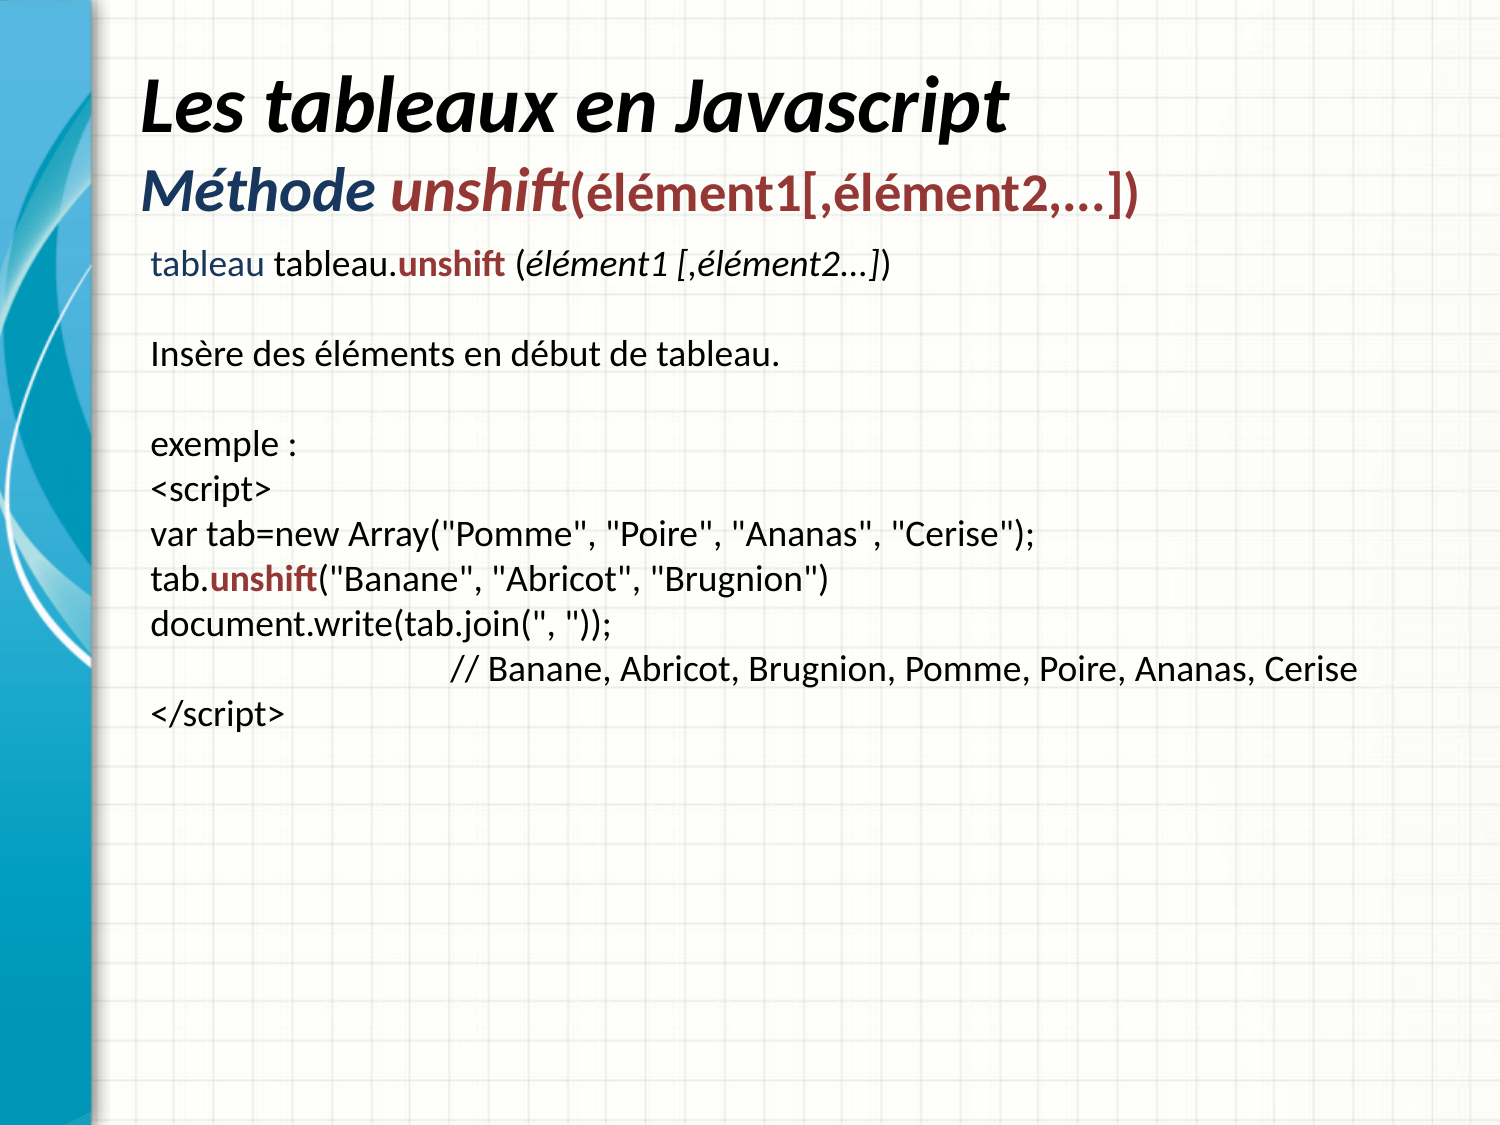

# Les tableaux en Javascript Méthode unshift(élément1[,élément2,...])
tableau tableau.unshift (élément1 [,élément2...])

Insère des éléments en début de tableau.

exemple :
<script>
var tab=new Array("Pomme", "Poire", "Ananas", "Cerise");
tab.unshift("Banane", "Abricot", "Brugnion")
document.write(tab.join(", "));
		// Banane, Abricot, Brugnion, Pomme, Poire, Ananas, Cerise
</script>